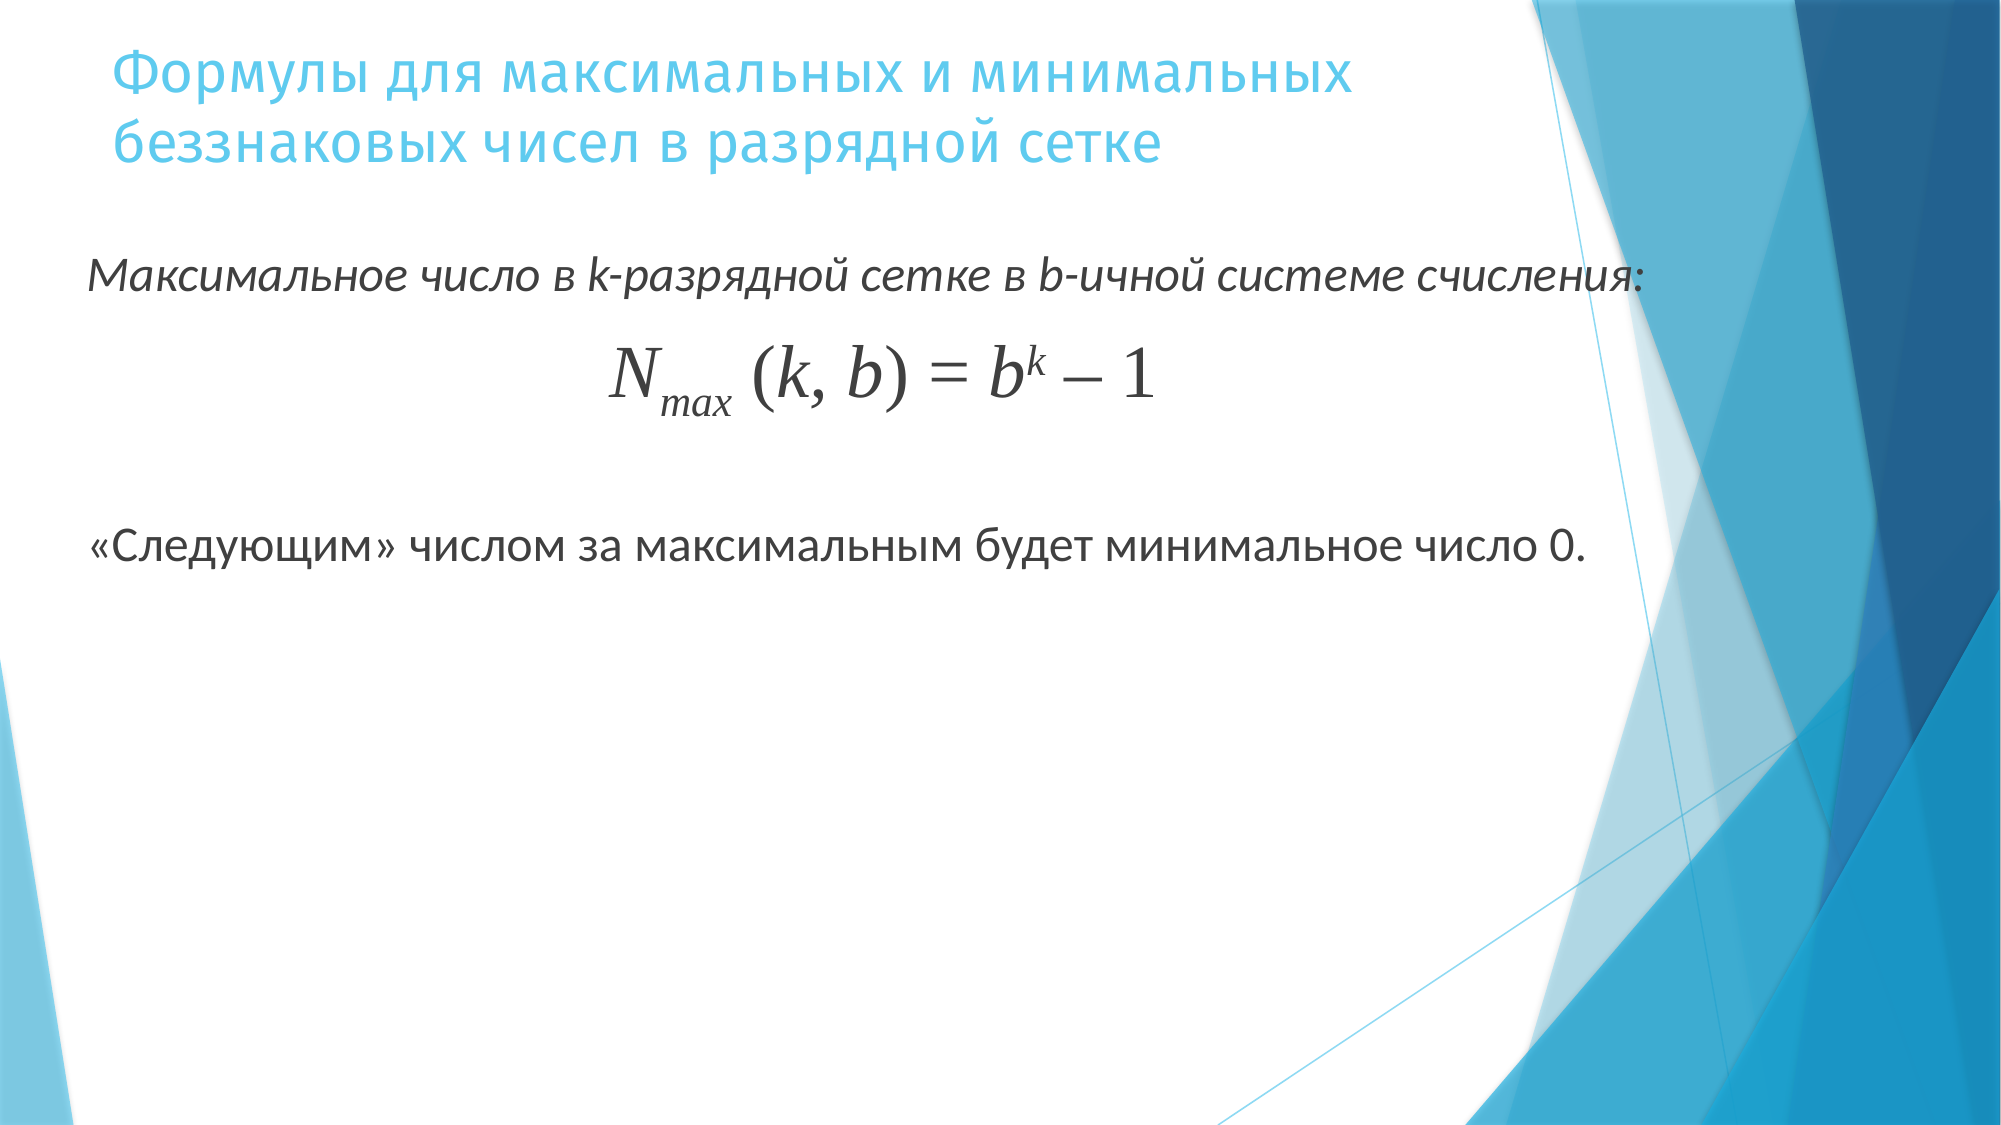

# Формулы для максимальных и минимальных беззнаковых чисел в разрядной сетке
Максимальное число в k-разрядной сетке в b-ичной системе счисления:
Nmax (k, b) = bk – 1

«Следующим» числом за максимальным будет минимальное число 0.